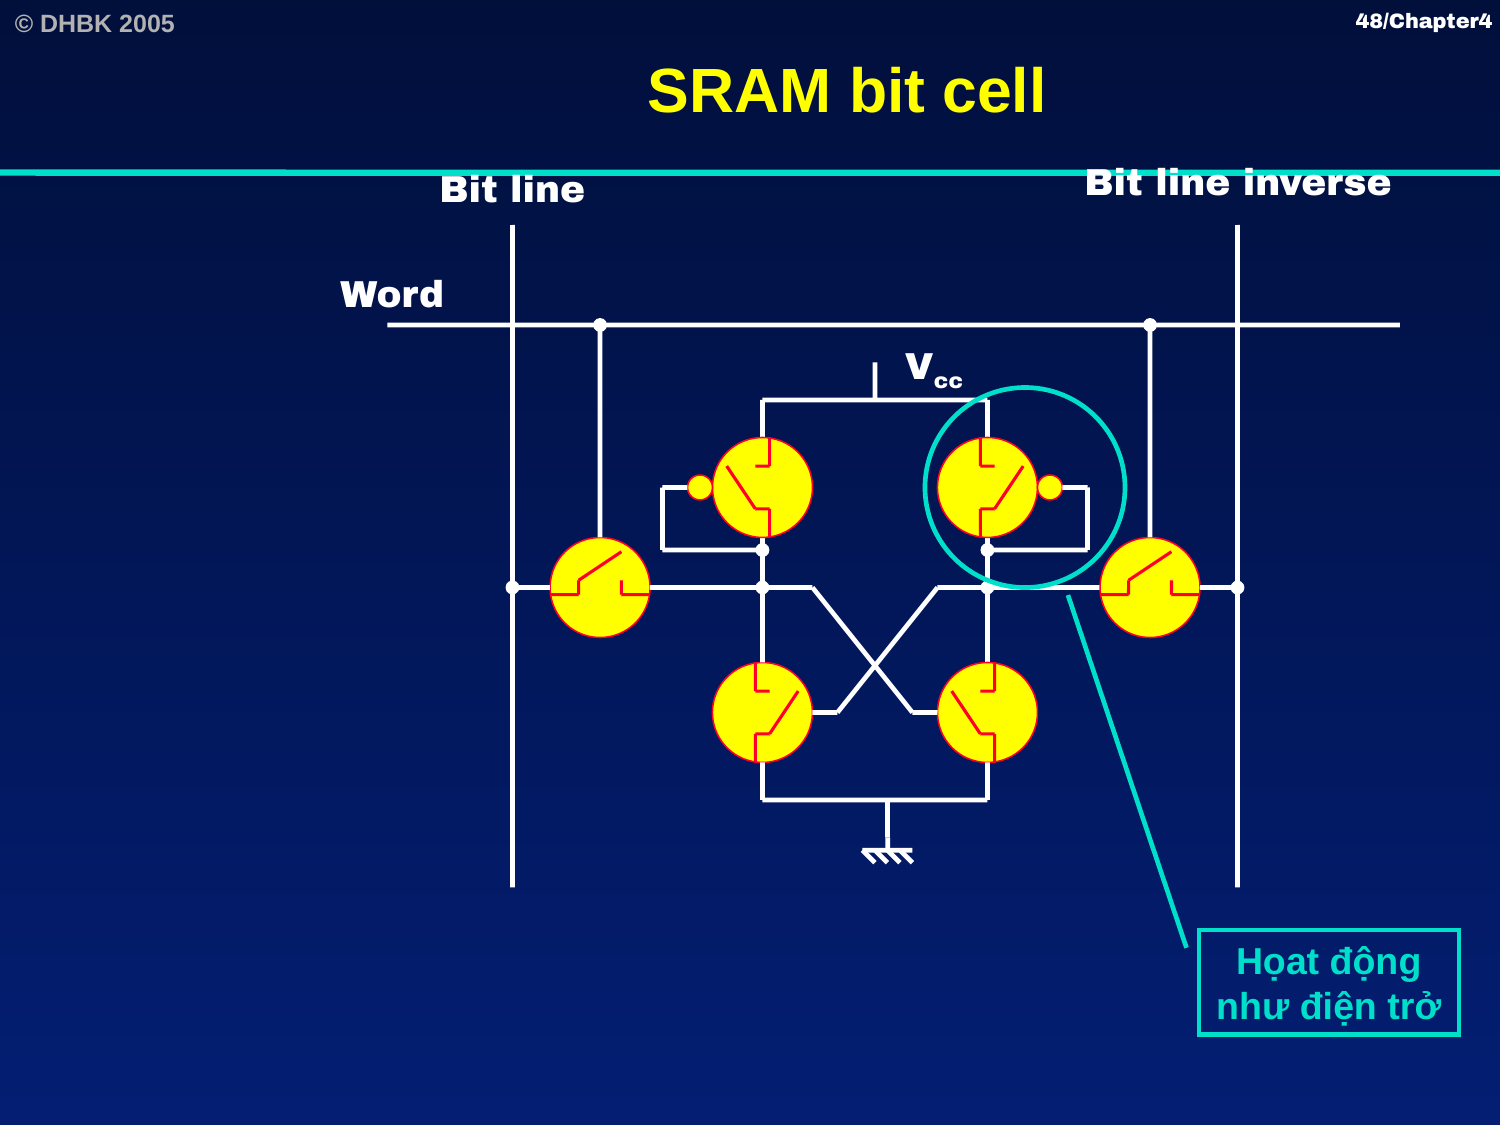

# SRAM bit cell
48/Chapter4
Bit line inverse
Bit line

Word

Vcc

Họat động như điện trở